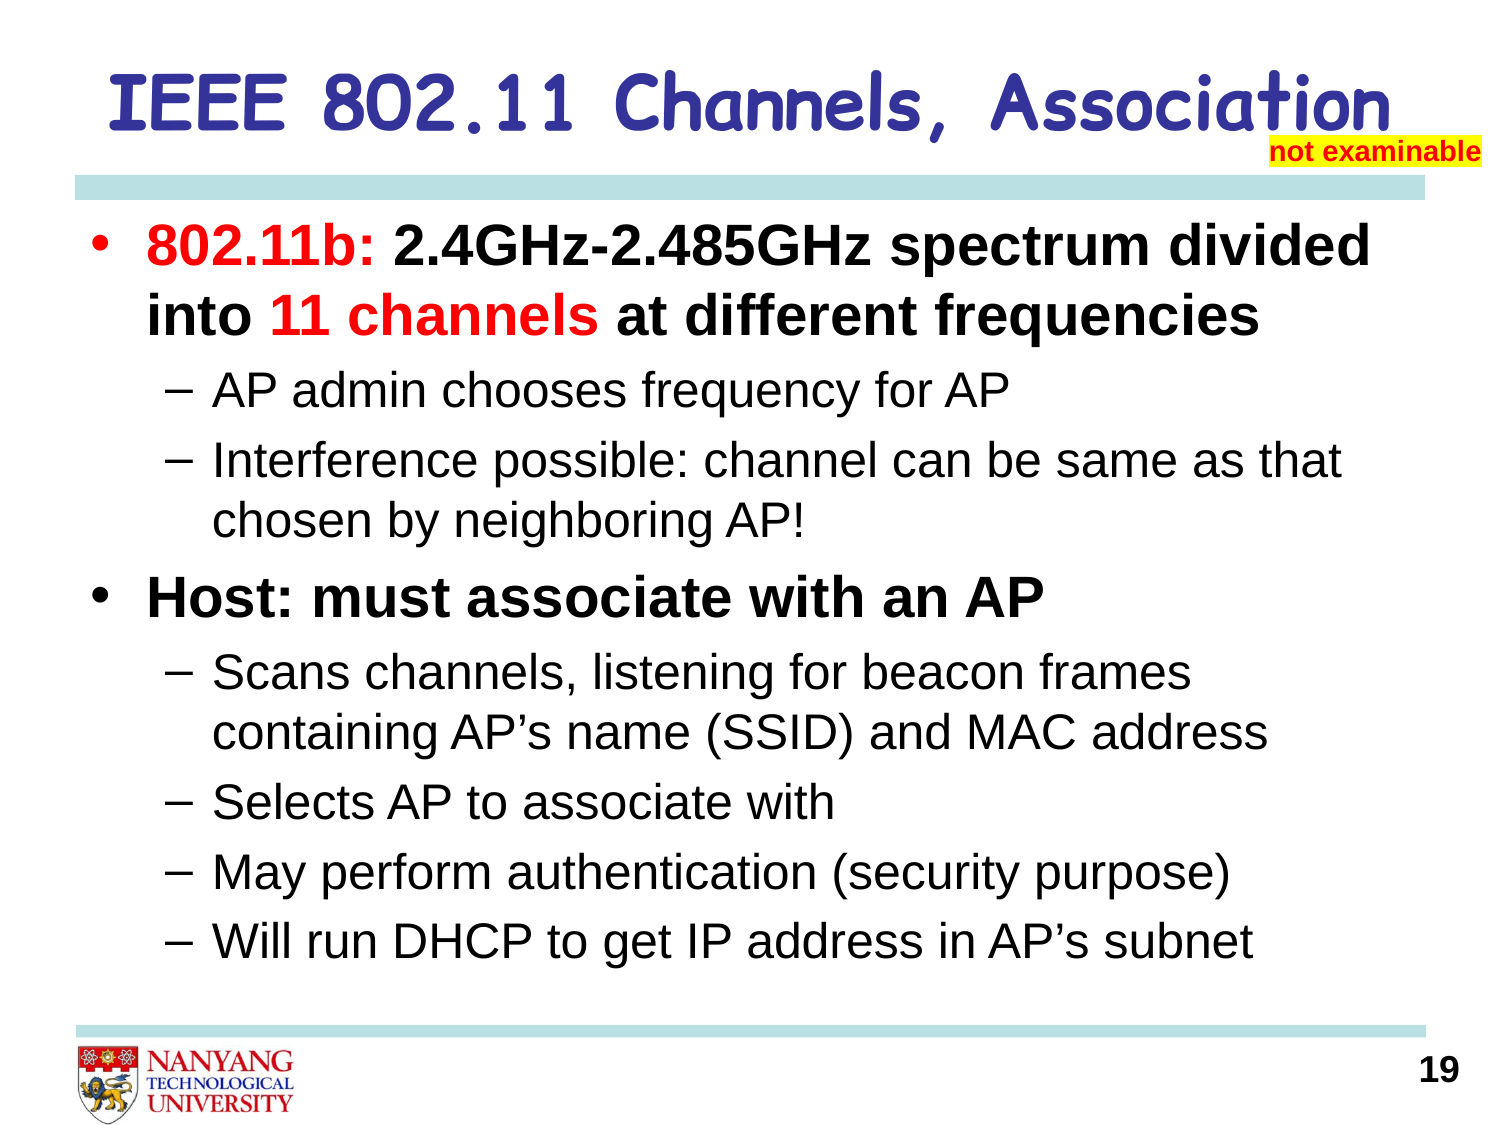

# IEEE 802.11 Channels, Association
not examinable
802.11b: 2.4GHz-2.485GHz spectrum divided into 11 channels at different frequencies
AP admin chooses frequency for AP
Interference possible: channel can be same as that chosen by neighboring AP!
Host: must associate with an AP
Scans channels, listening for beacon frames containing AP’s name (SSID) and MAC address
Selects AP to associate with
May perform authentication (security purpose)
Will run DHCP to get IP address in AP’s subnet
19